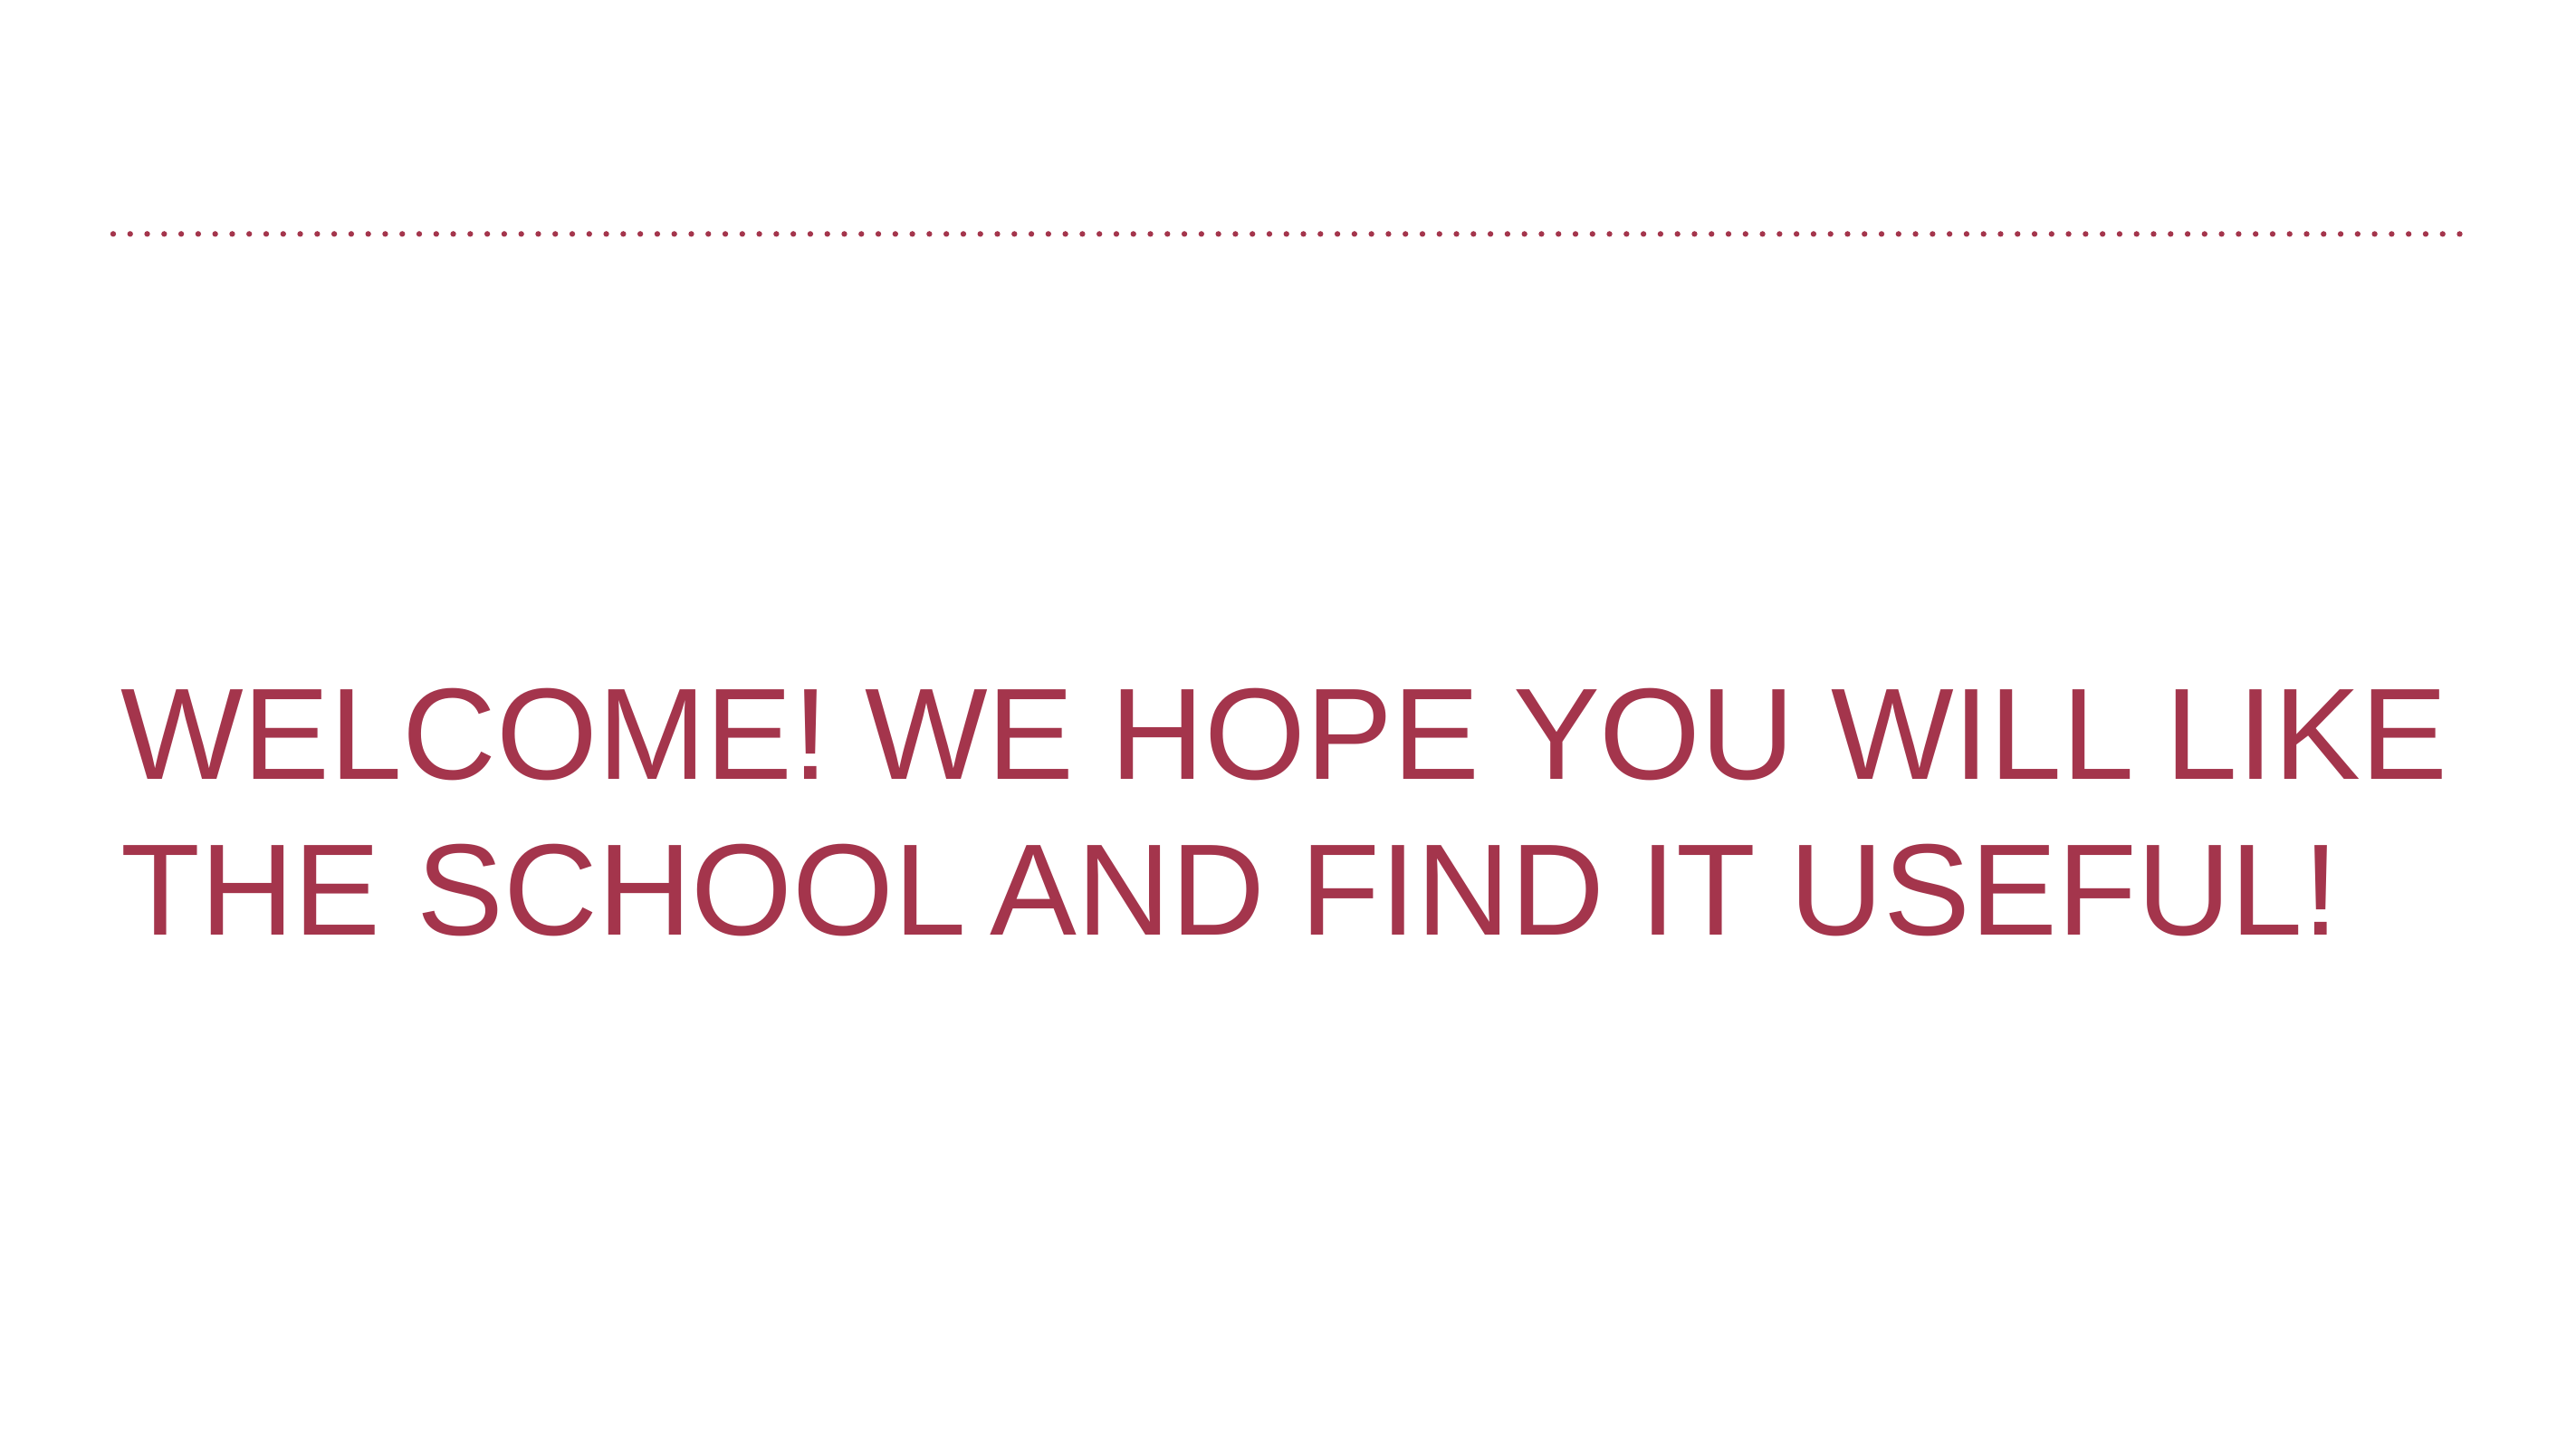

# Welcome! We hope you will like the school and find it useful!